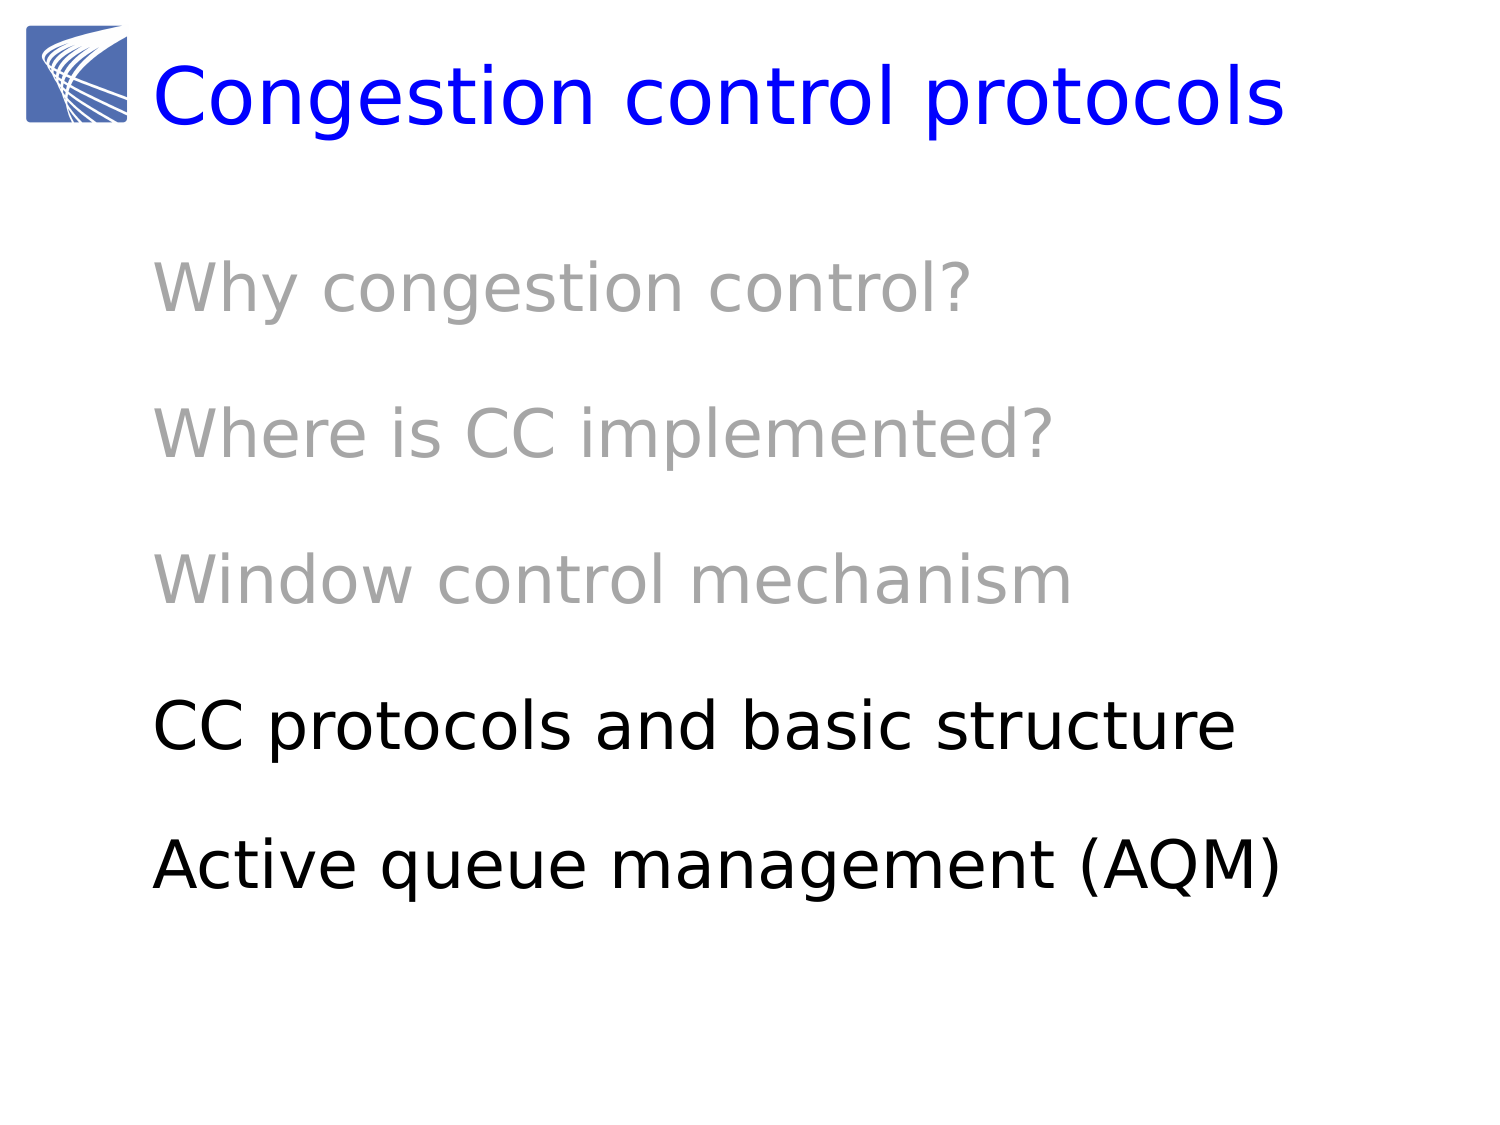

# Congestion control protocols
Why congestion control?

Where is CC implemented?

Window control mechanism

CC protocols and basic structure

Active queue management (AQM)